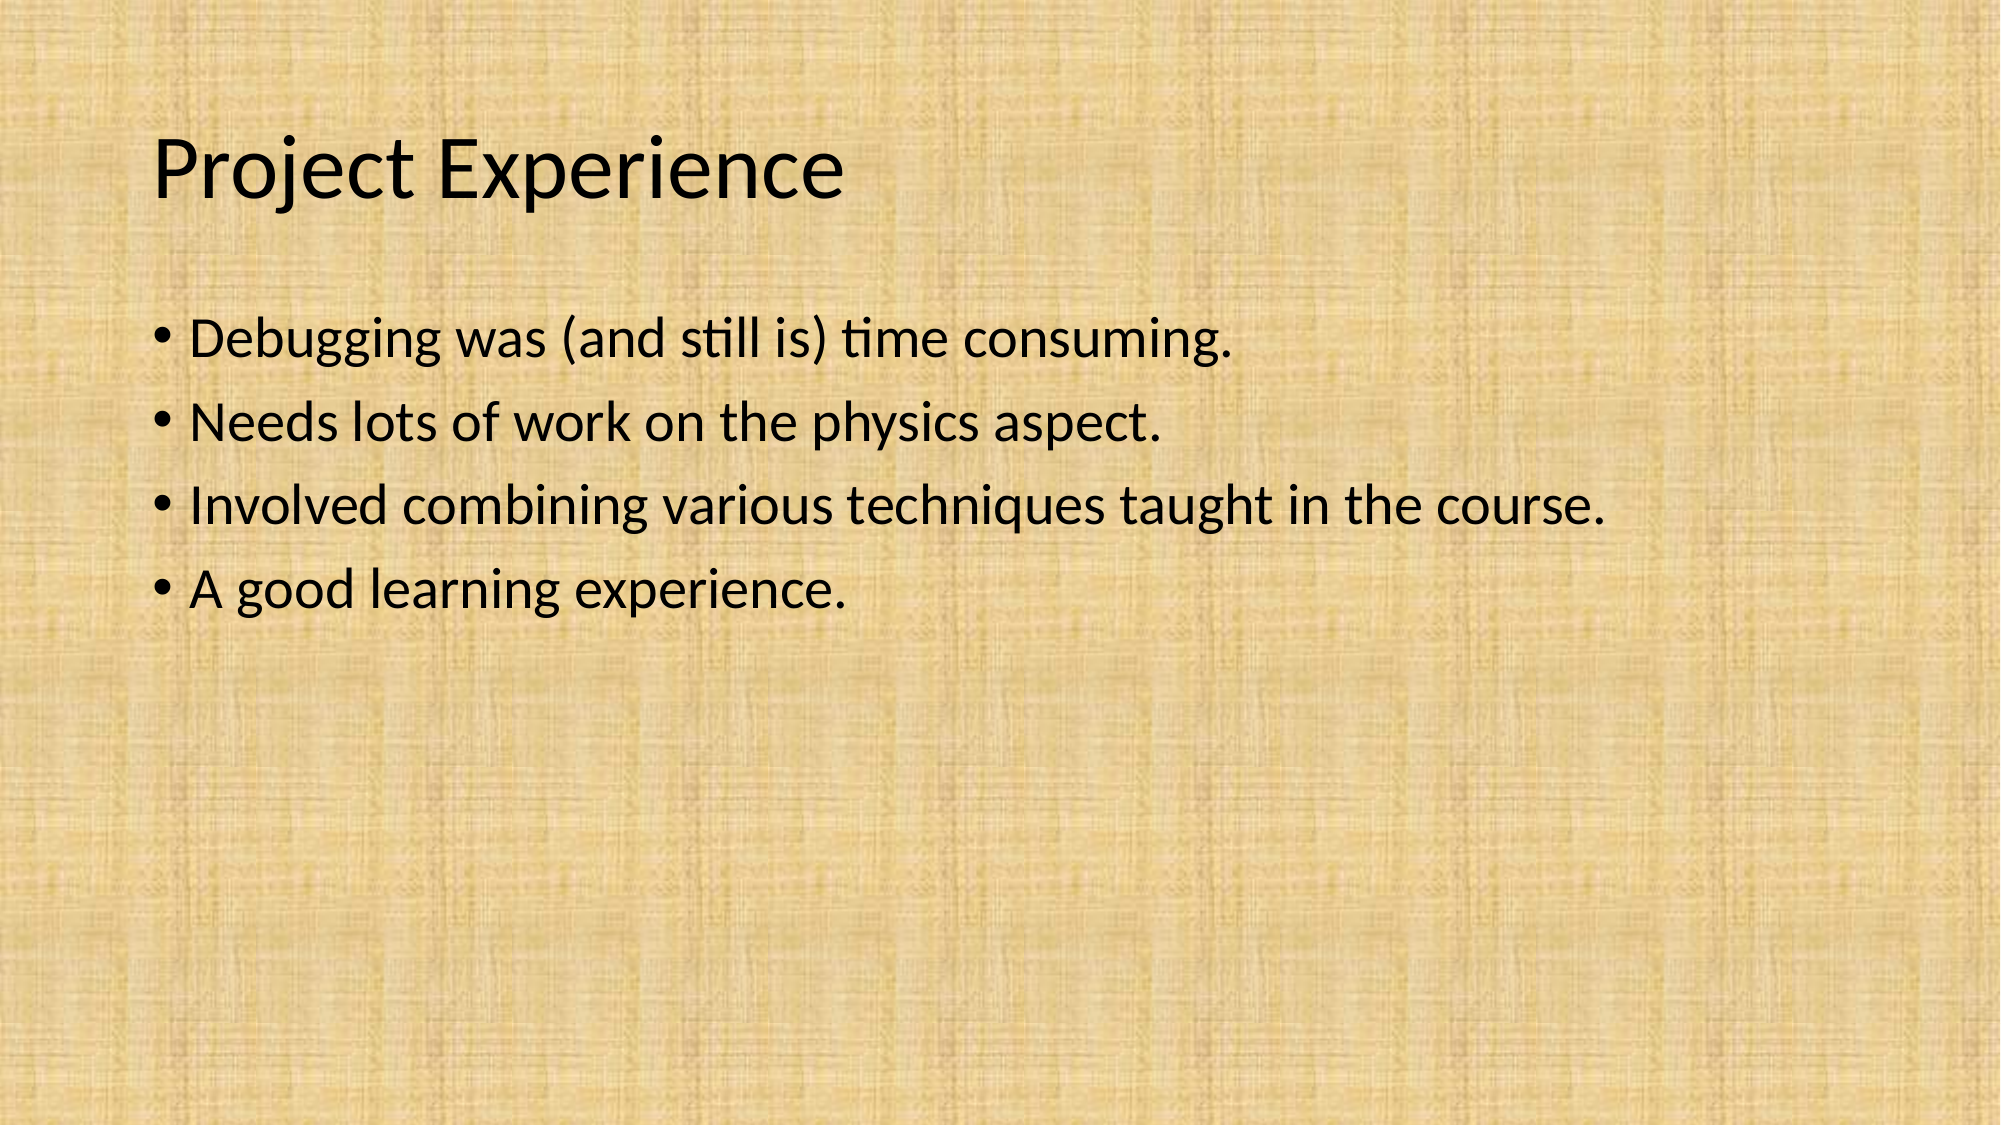

# Project Experience
Debugging was (and still is) time consuming.
Needs lots of work on the physics aspect.
Involved combining various techniques taught in the course.
A good learning experience.